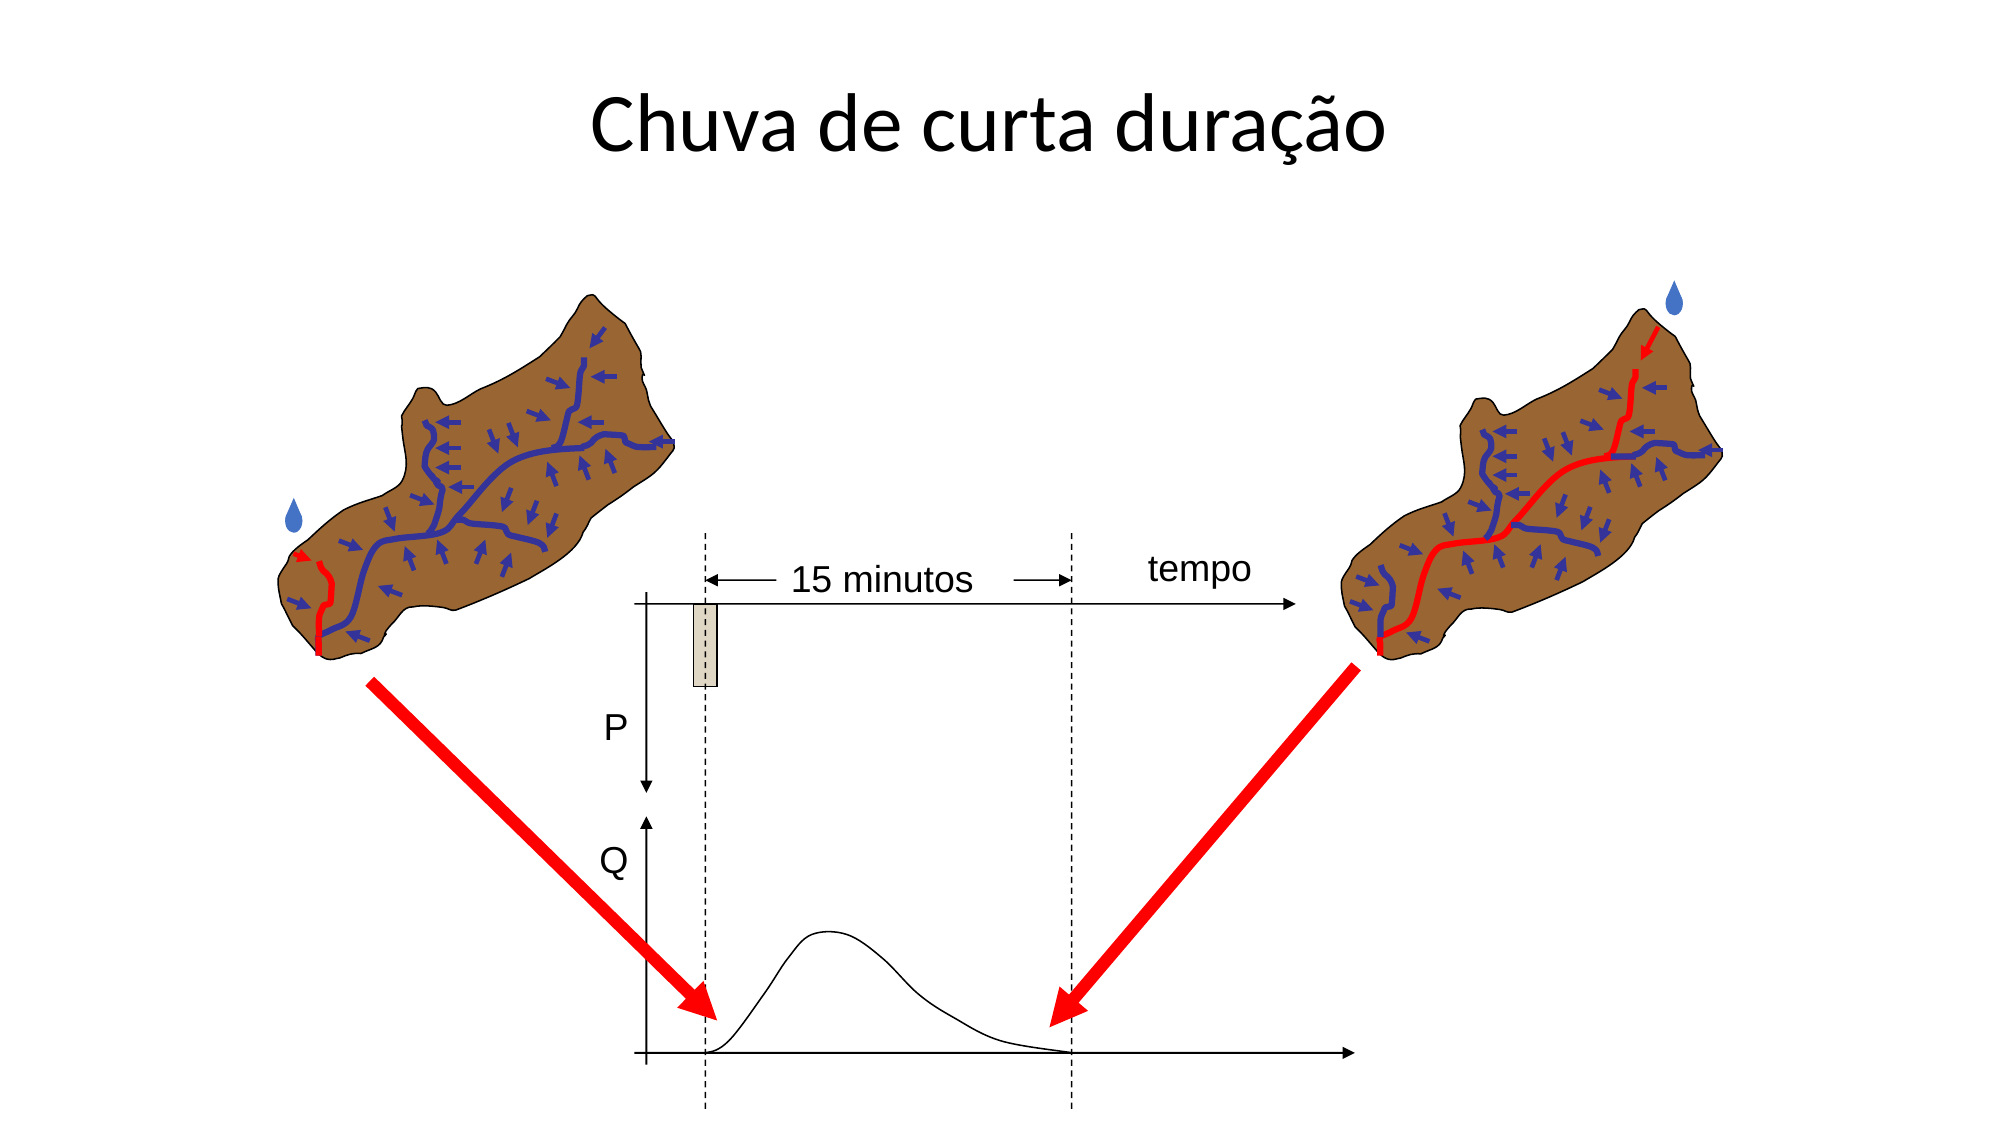

Chuva de curta duração

tempo
15 minutos

P

Q